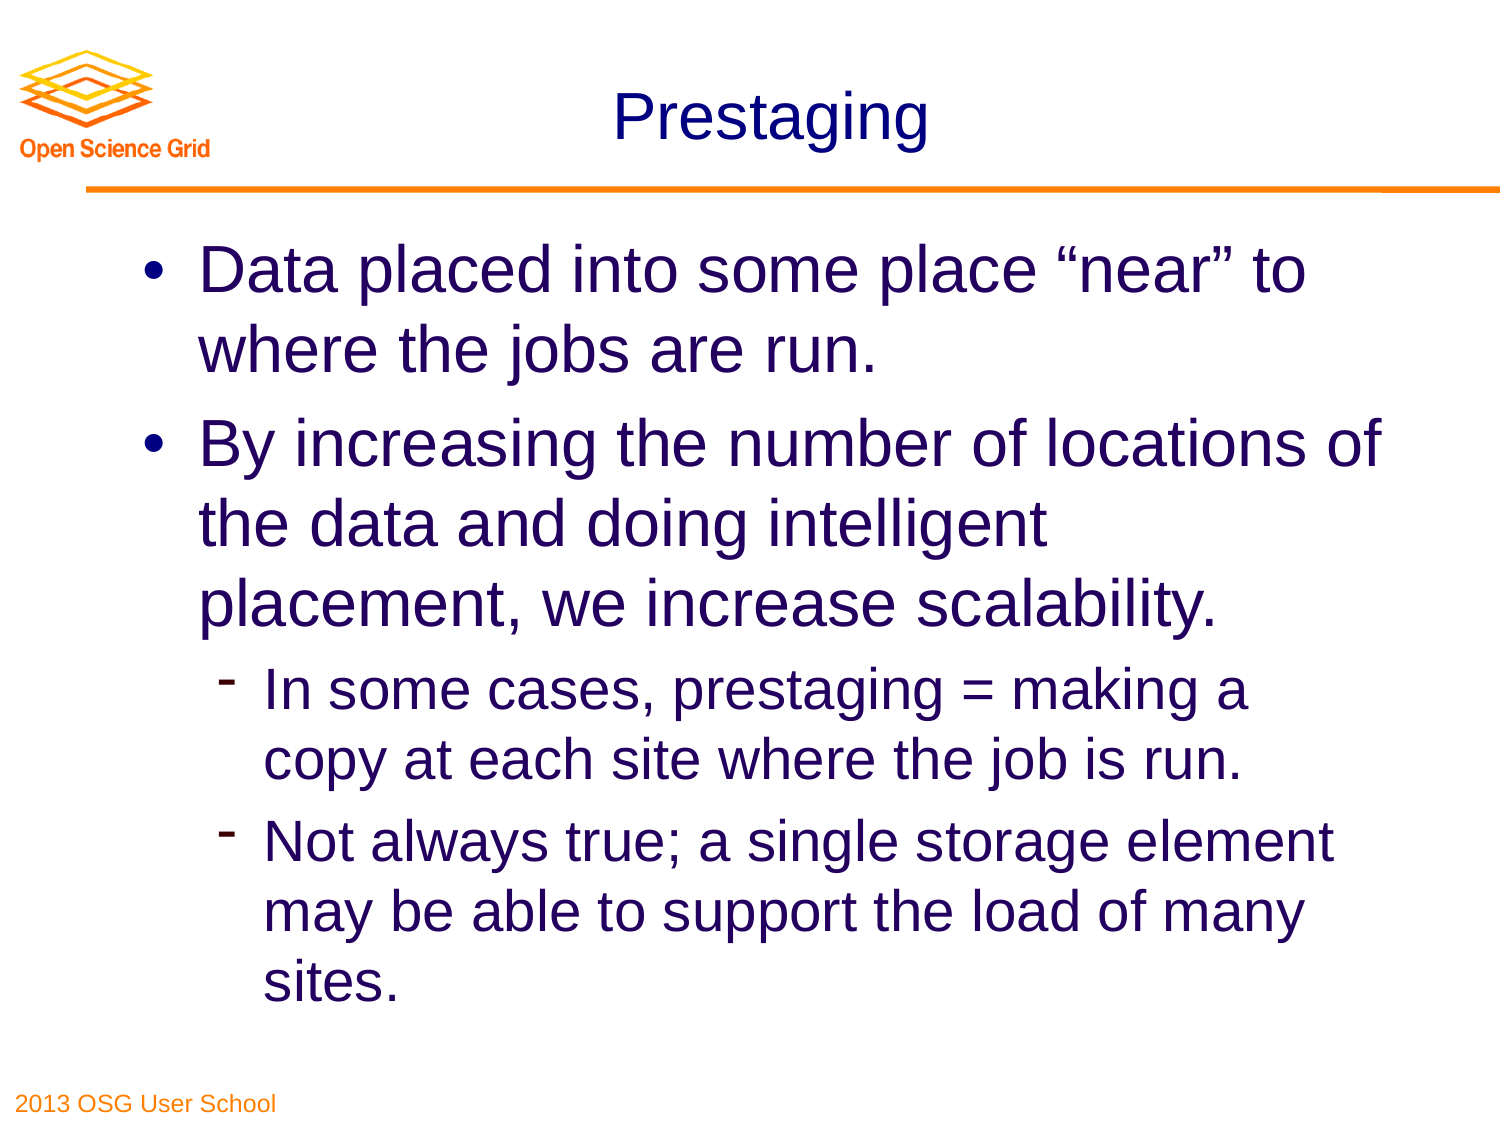

# Prestaging
Data placed into some place “near” to where the jobs are run.
By increasing the number of locations of the data and doing intelligent placement, we increase scalability.
In some cases, prestaging = making a copy at each site where the job is run.
Not always true; a single storage element may be able to support the load of many sites.